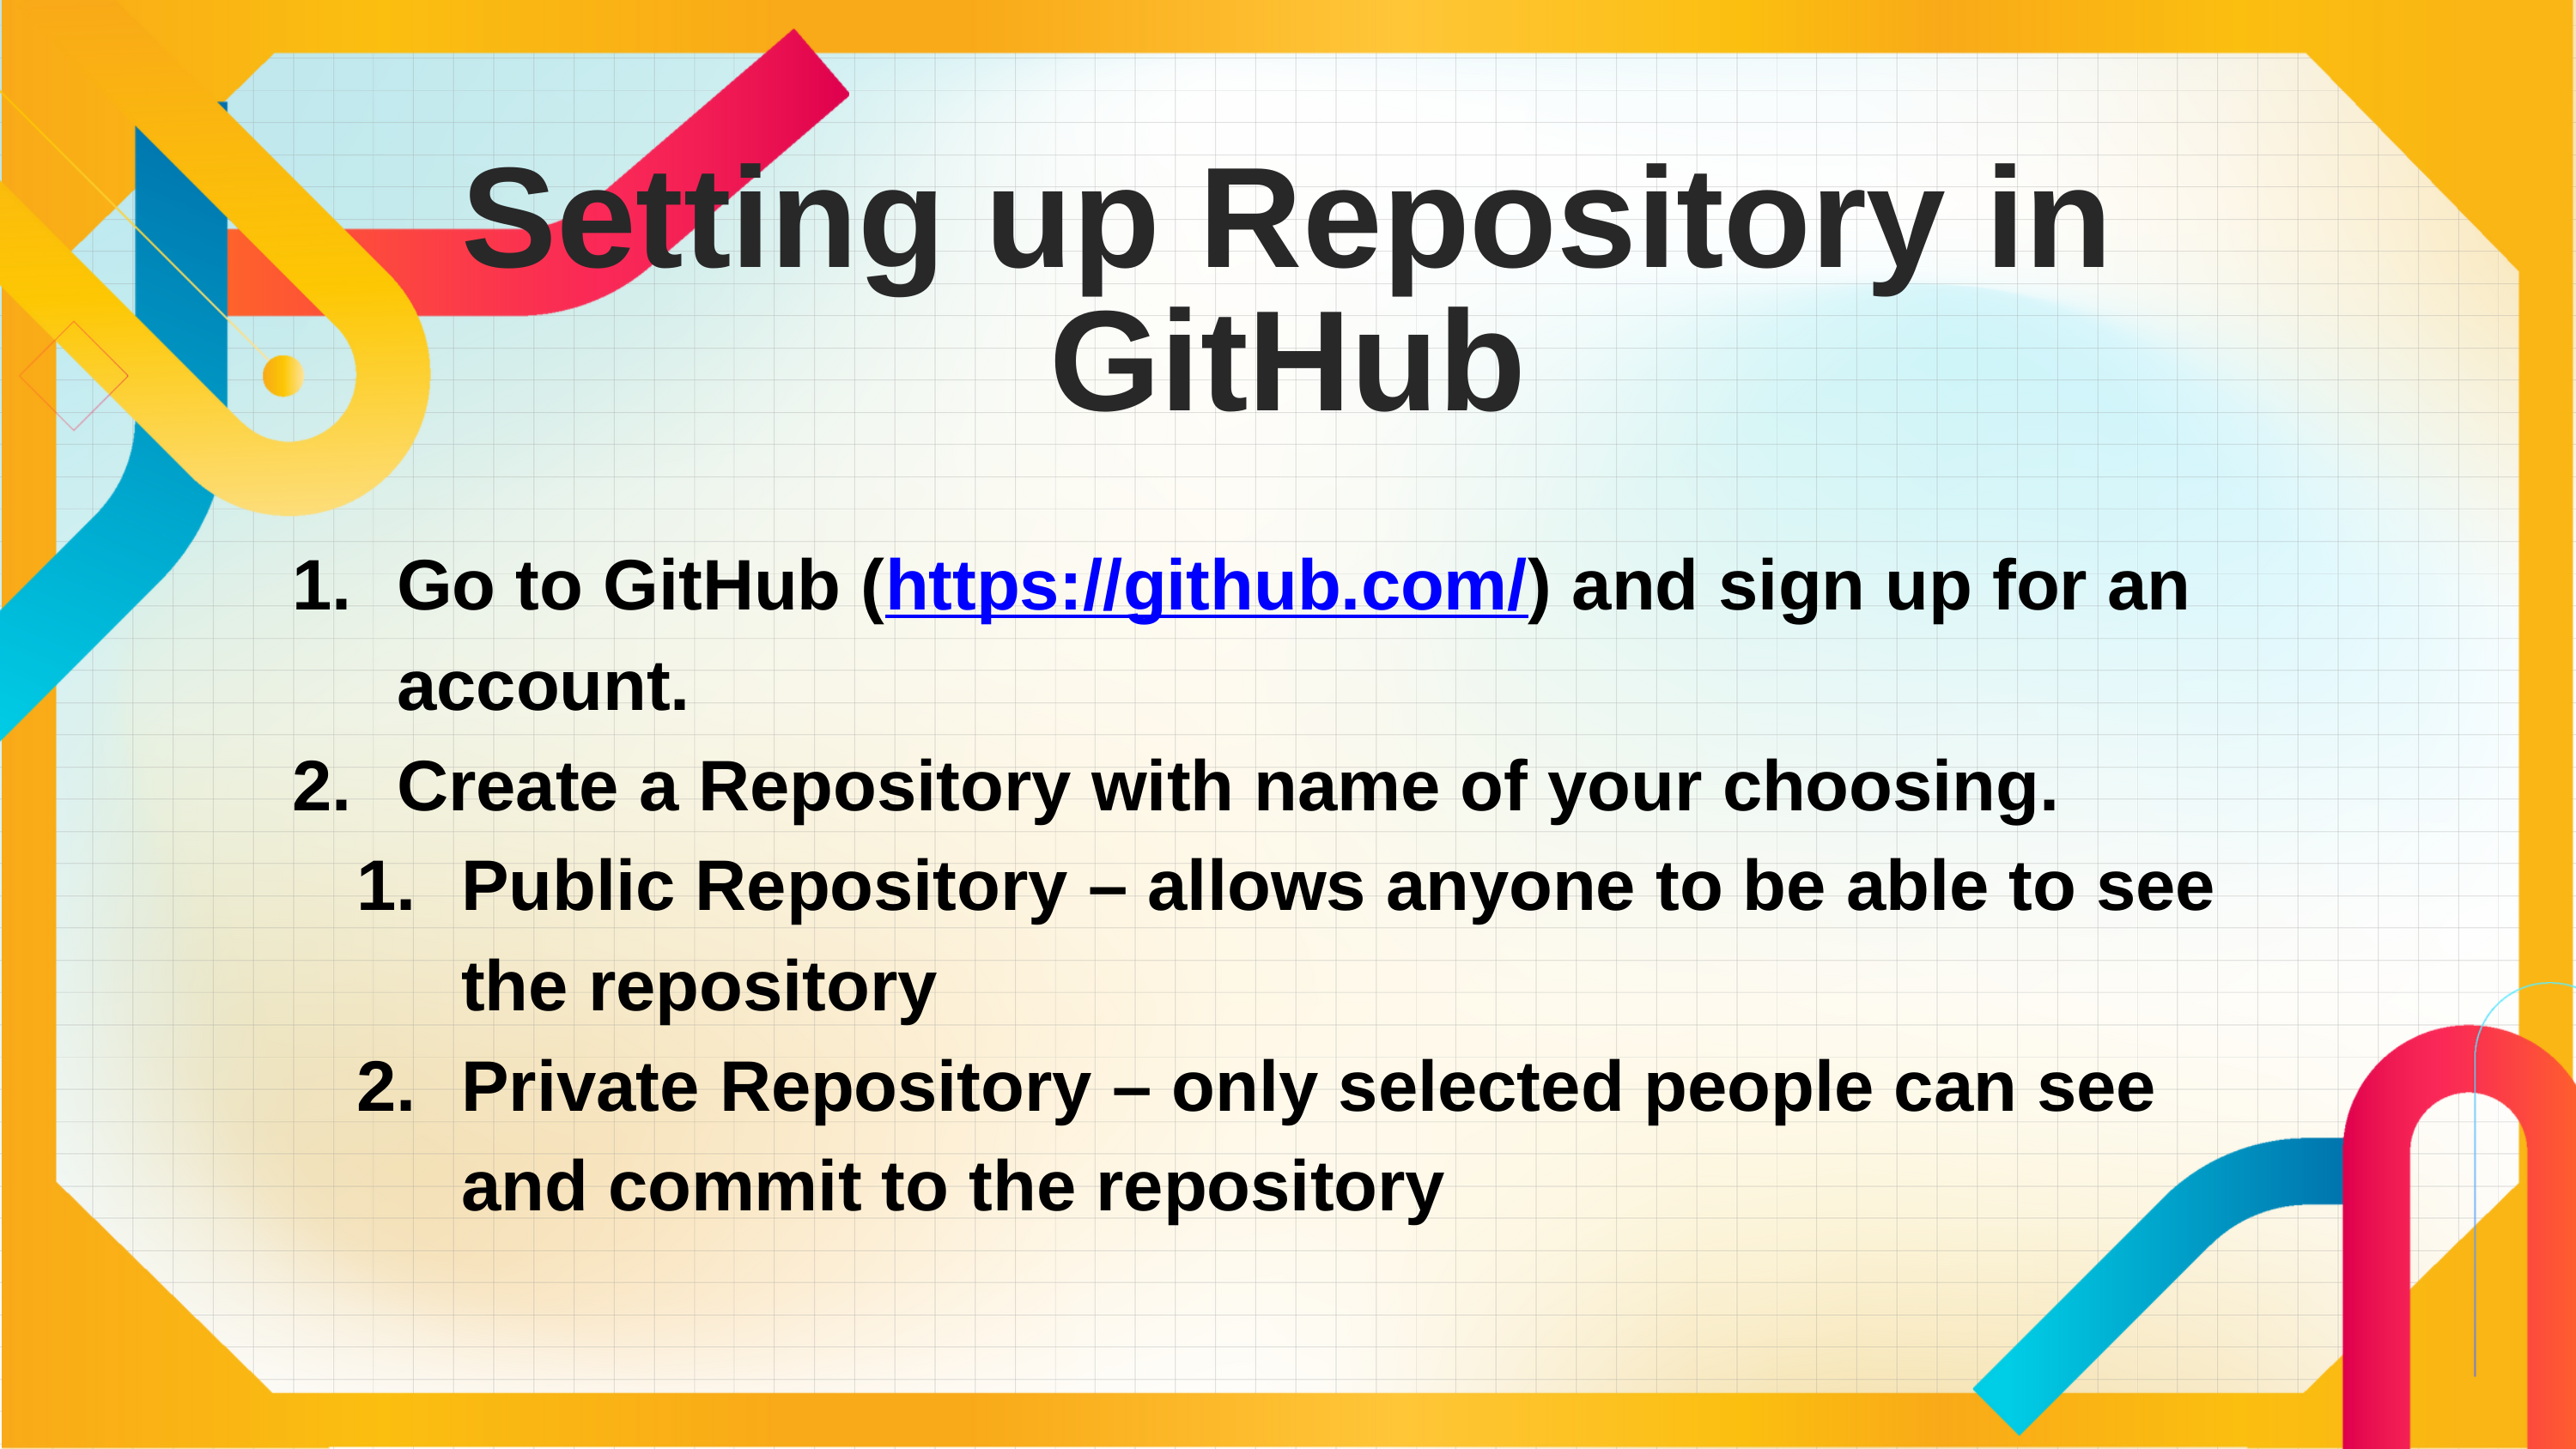

Setting up Repository in GitHub

Go to GitHub (https://github.com/) and sign up for an account.
Create a Repository with name of your choosing.
Public Repository – allows anyone to be able to see the repository
Private Repository – only selected people can see and commit to the repository